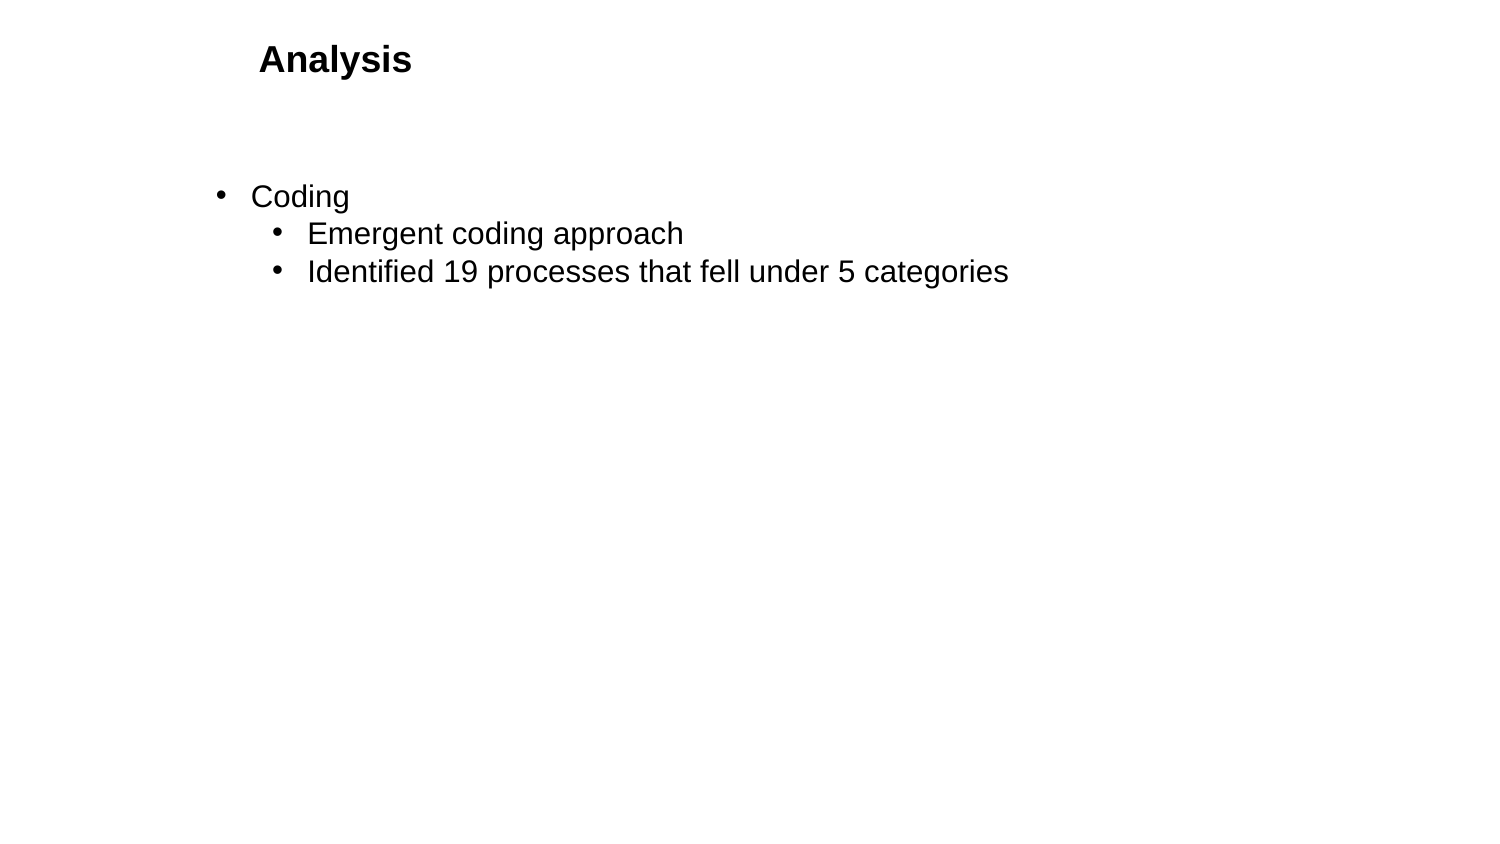

Analysis

Coding
Emergent coding approach
Identified 19 processes that fell under 5 categories

@Melanie_Peffer